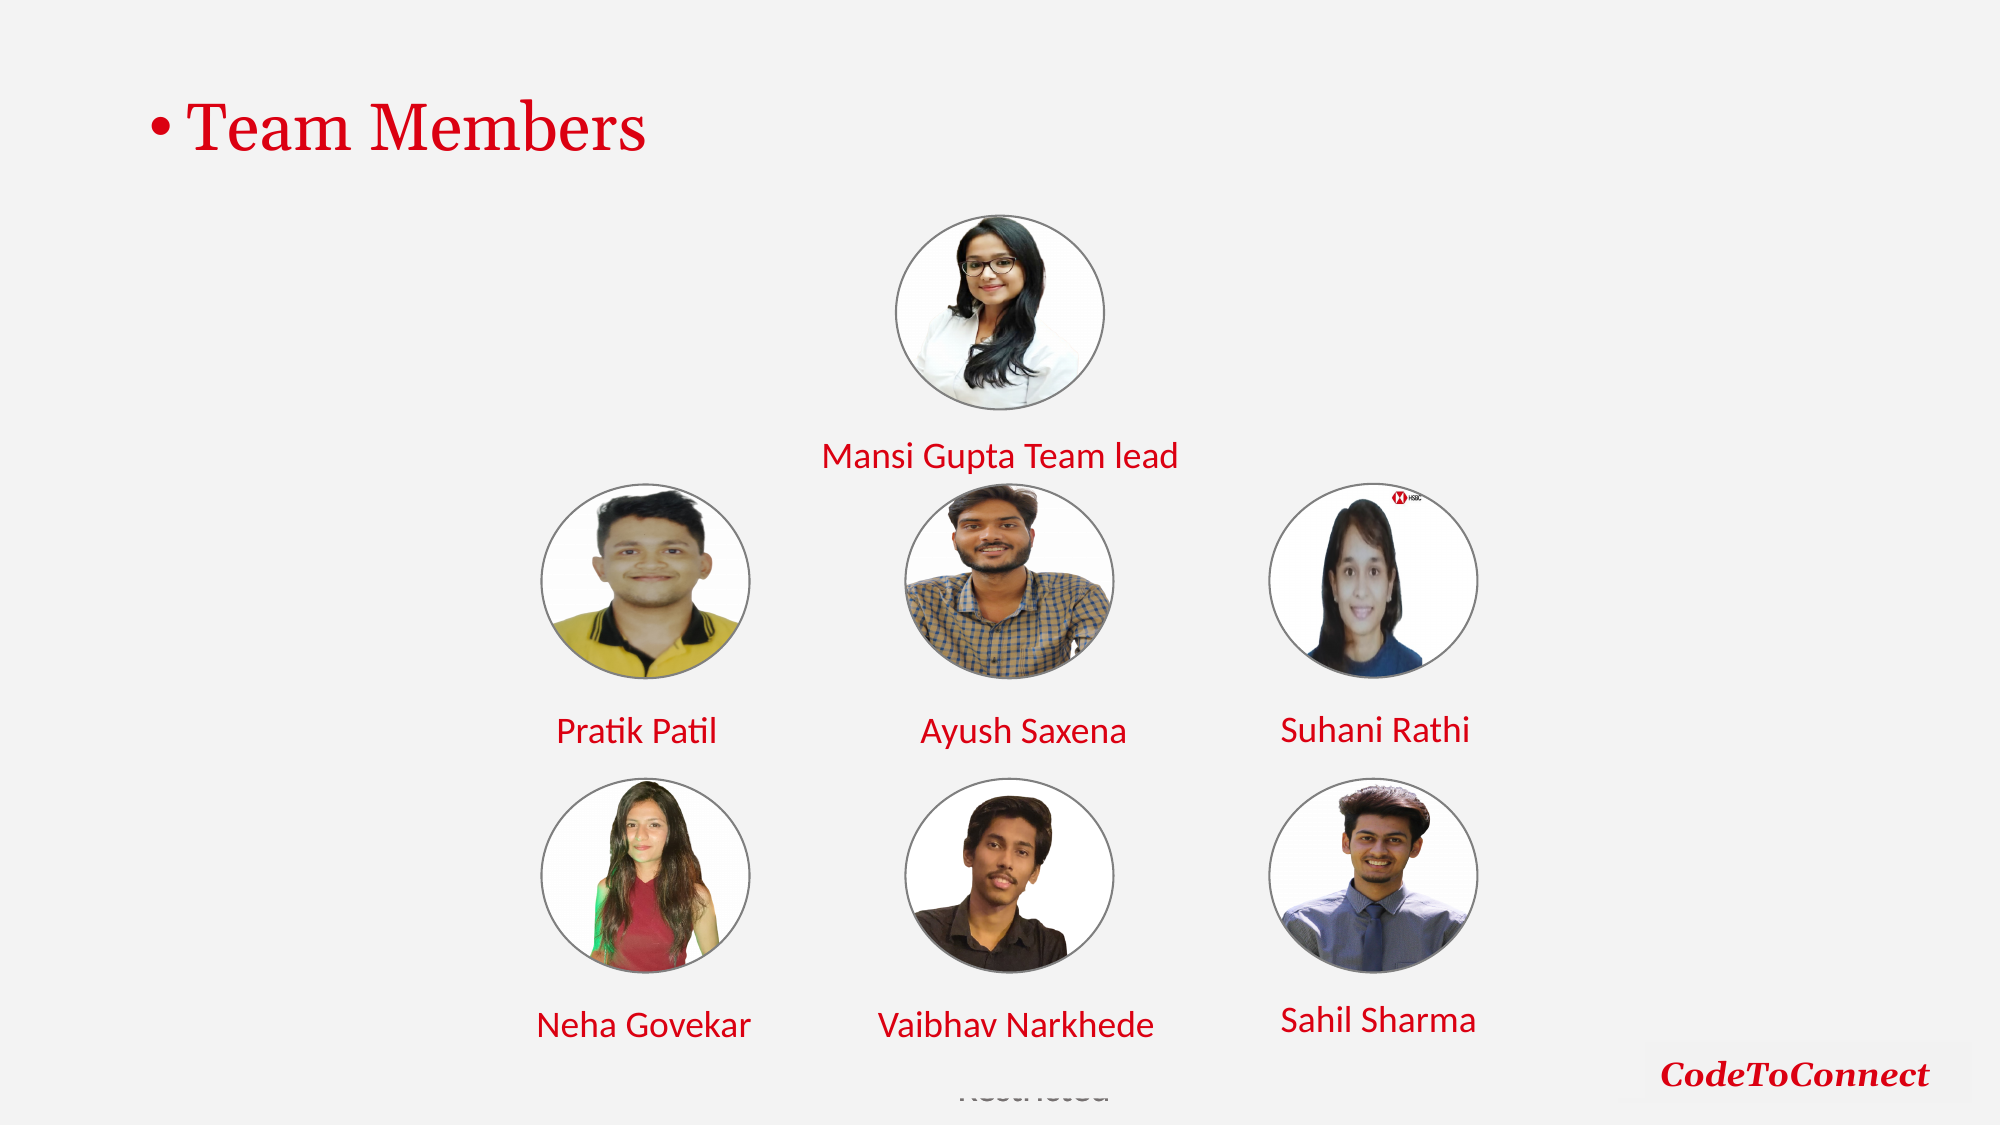

#
Team Members

Mansi Gupta Team lead

Suhani Rathi
Pratik Patil
Ayush Saxena

Sahil Sharma
Neha Govekar
Vaibhav Narkhede